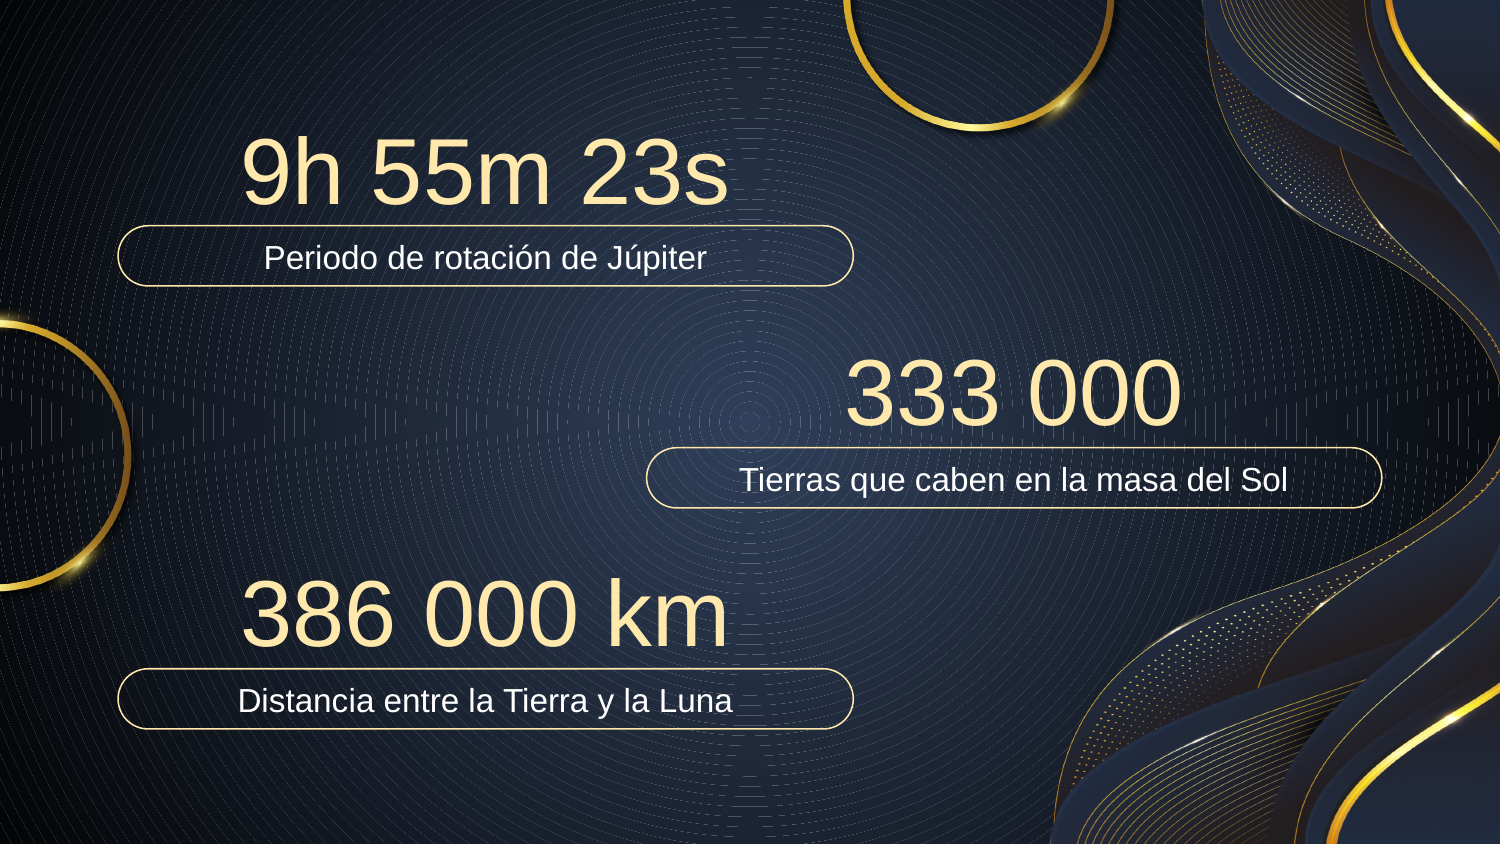

# 9h 55m 23s

Periodo de rotación de Júpiter
333 000

Tierras que caben en la masa del Sol
386 000 km

Distancia entre la Tierra y la Luna